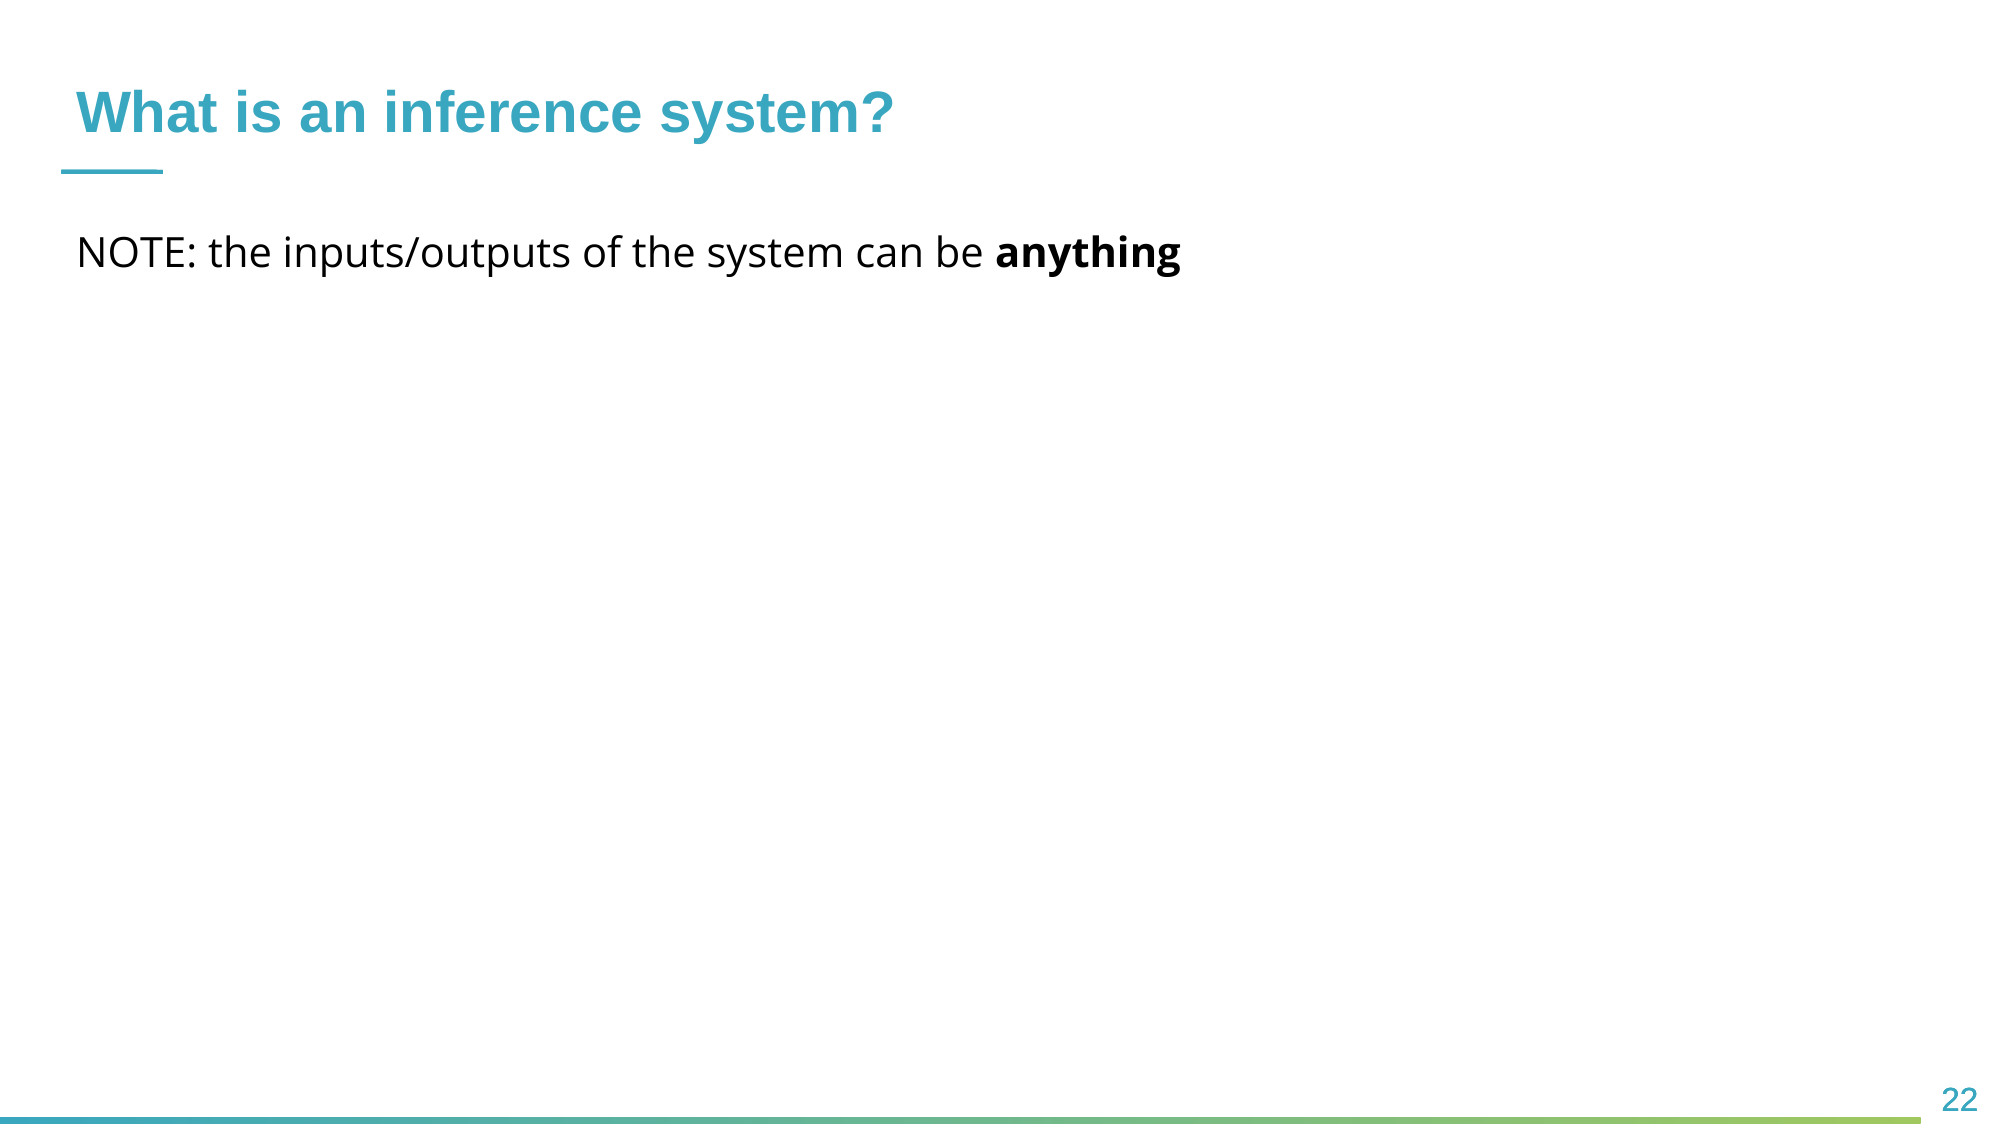

What is an inference system?
NOTE: the inputs/outputs of the system can be anything